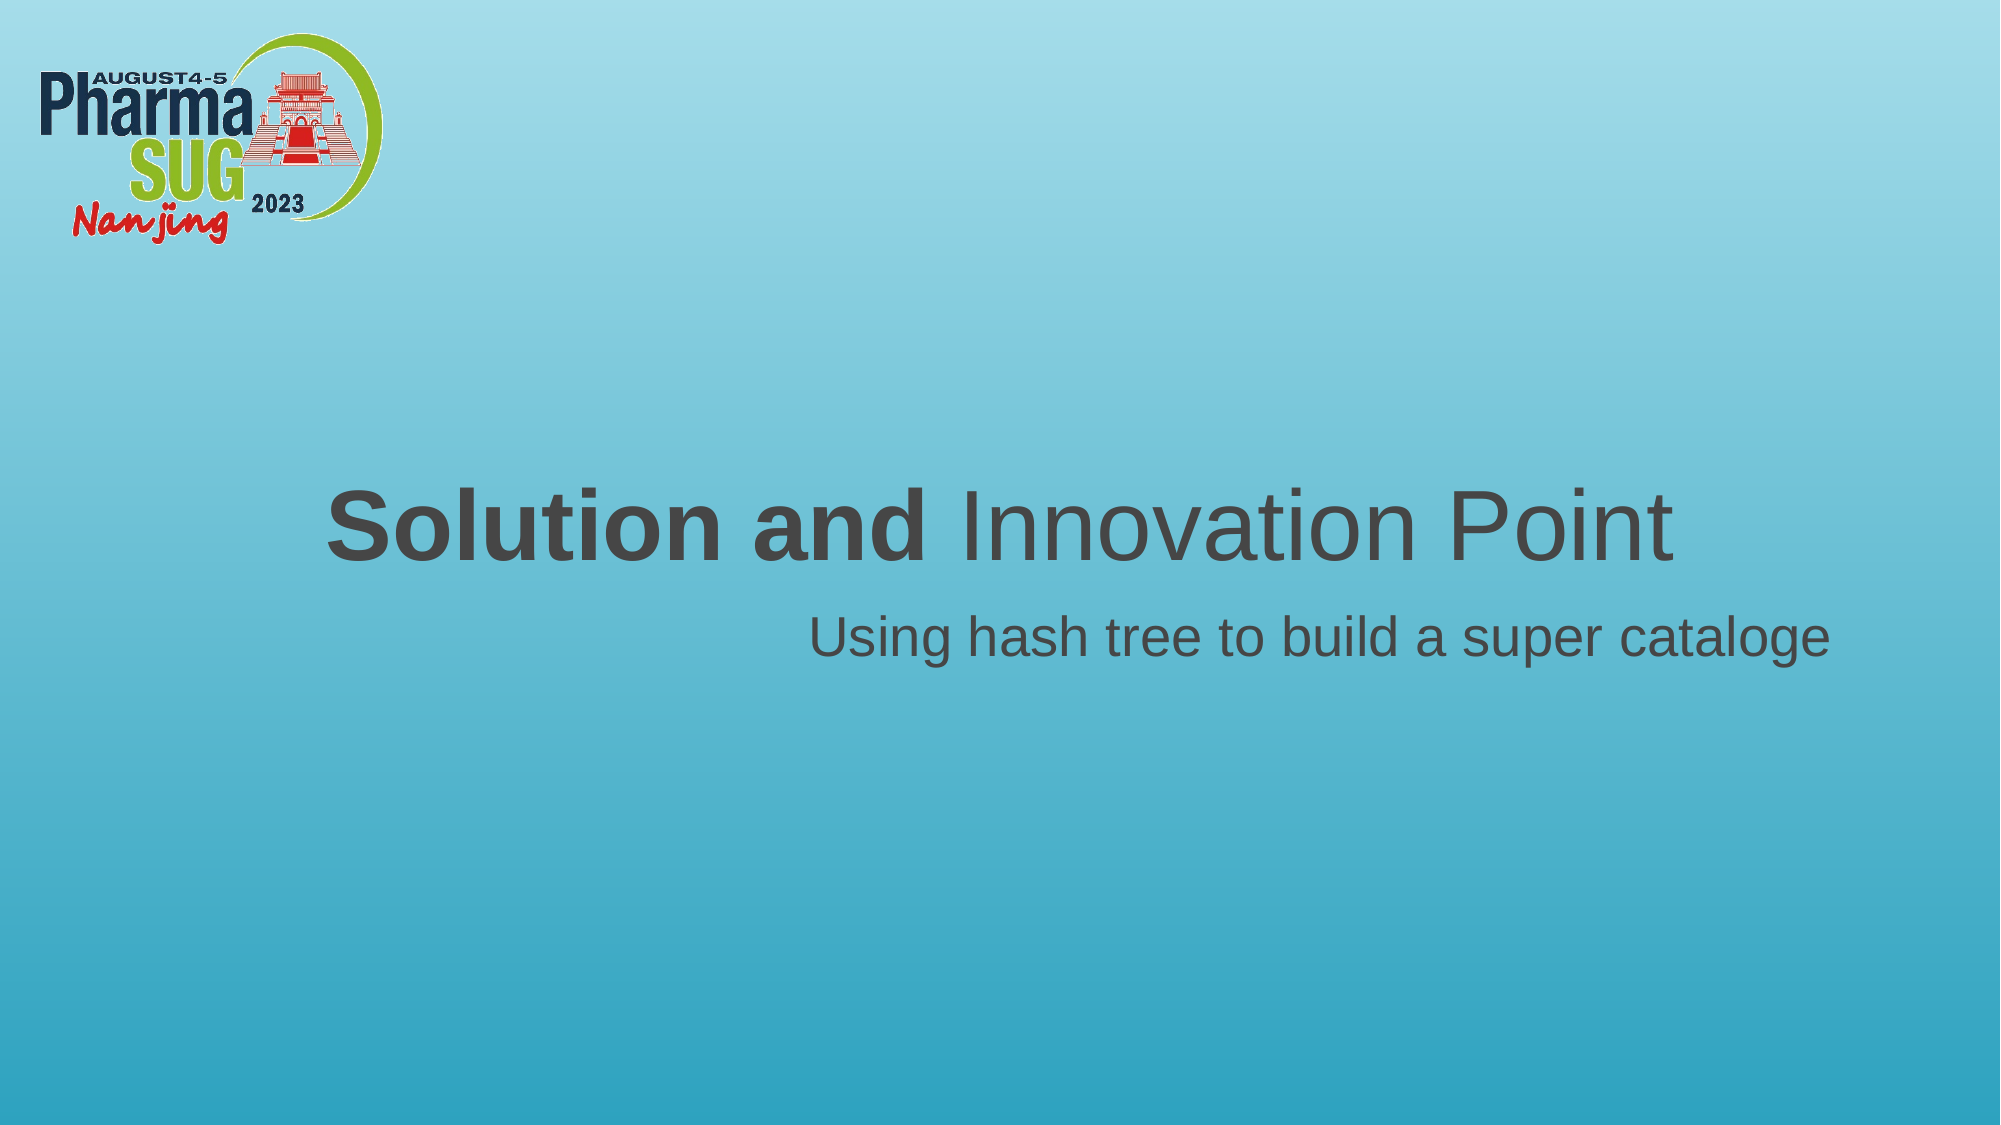

# Solution and Innovation Point
Using hash tree to build a super cataloge